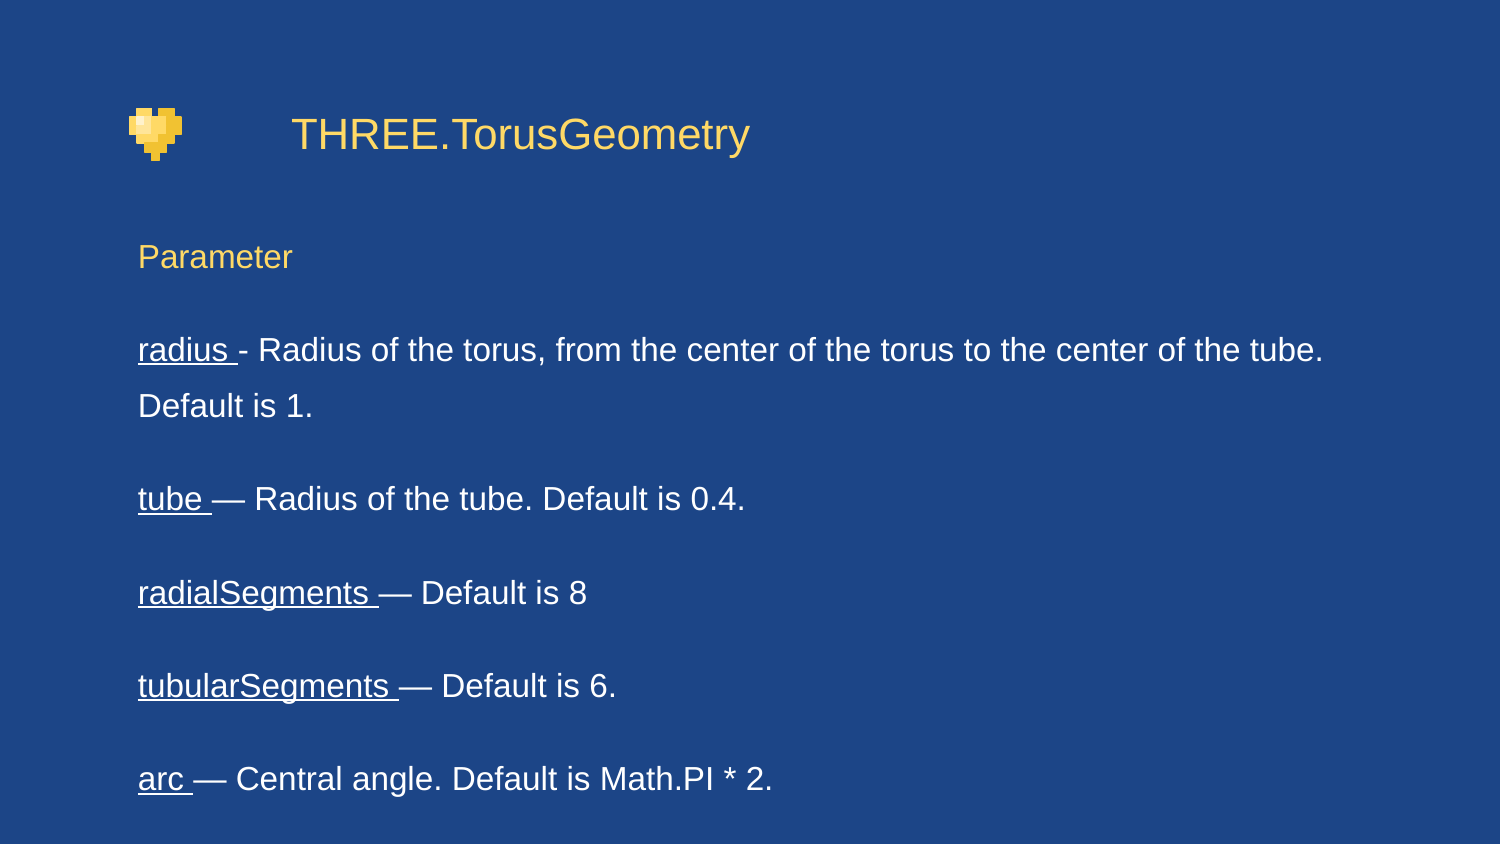

# THREE.TorusGeometry

Parameter
radius - Radius of the torus, from the center of the torus to the center of the tube. Default is 1.
tube — Radius of the tube. Default is 0.4.
radialSegments — Default is 8
tubularSegments — Default is 6.
arc — Central angle. Default is Math.PI * 2.